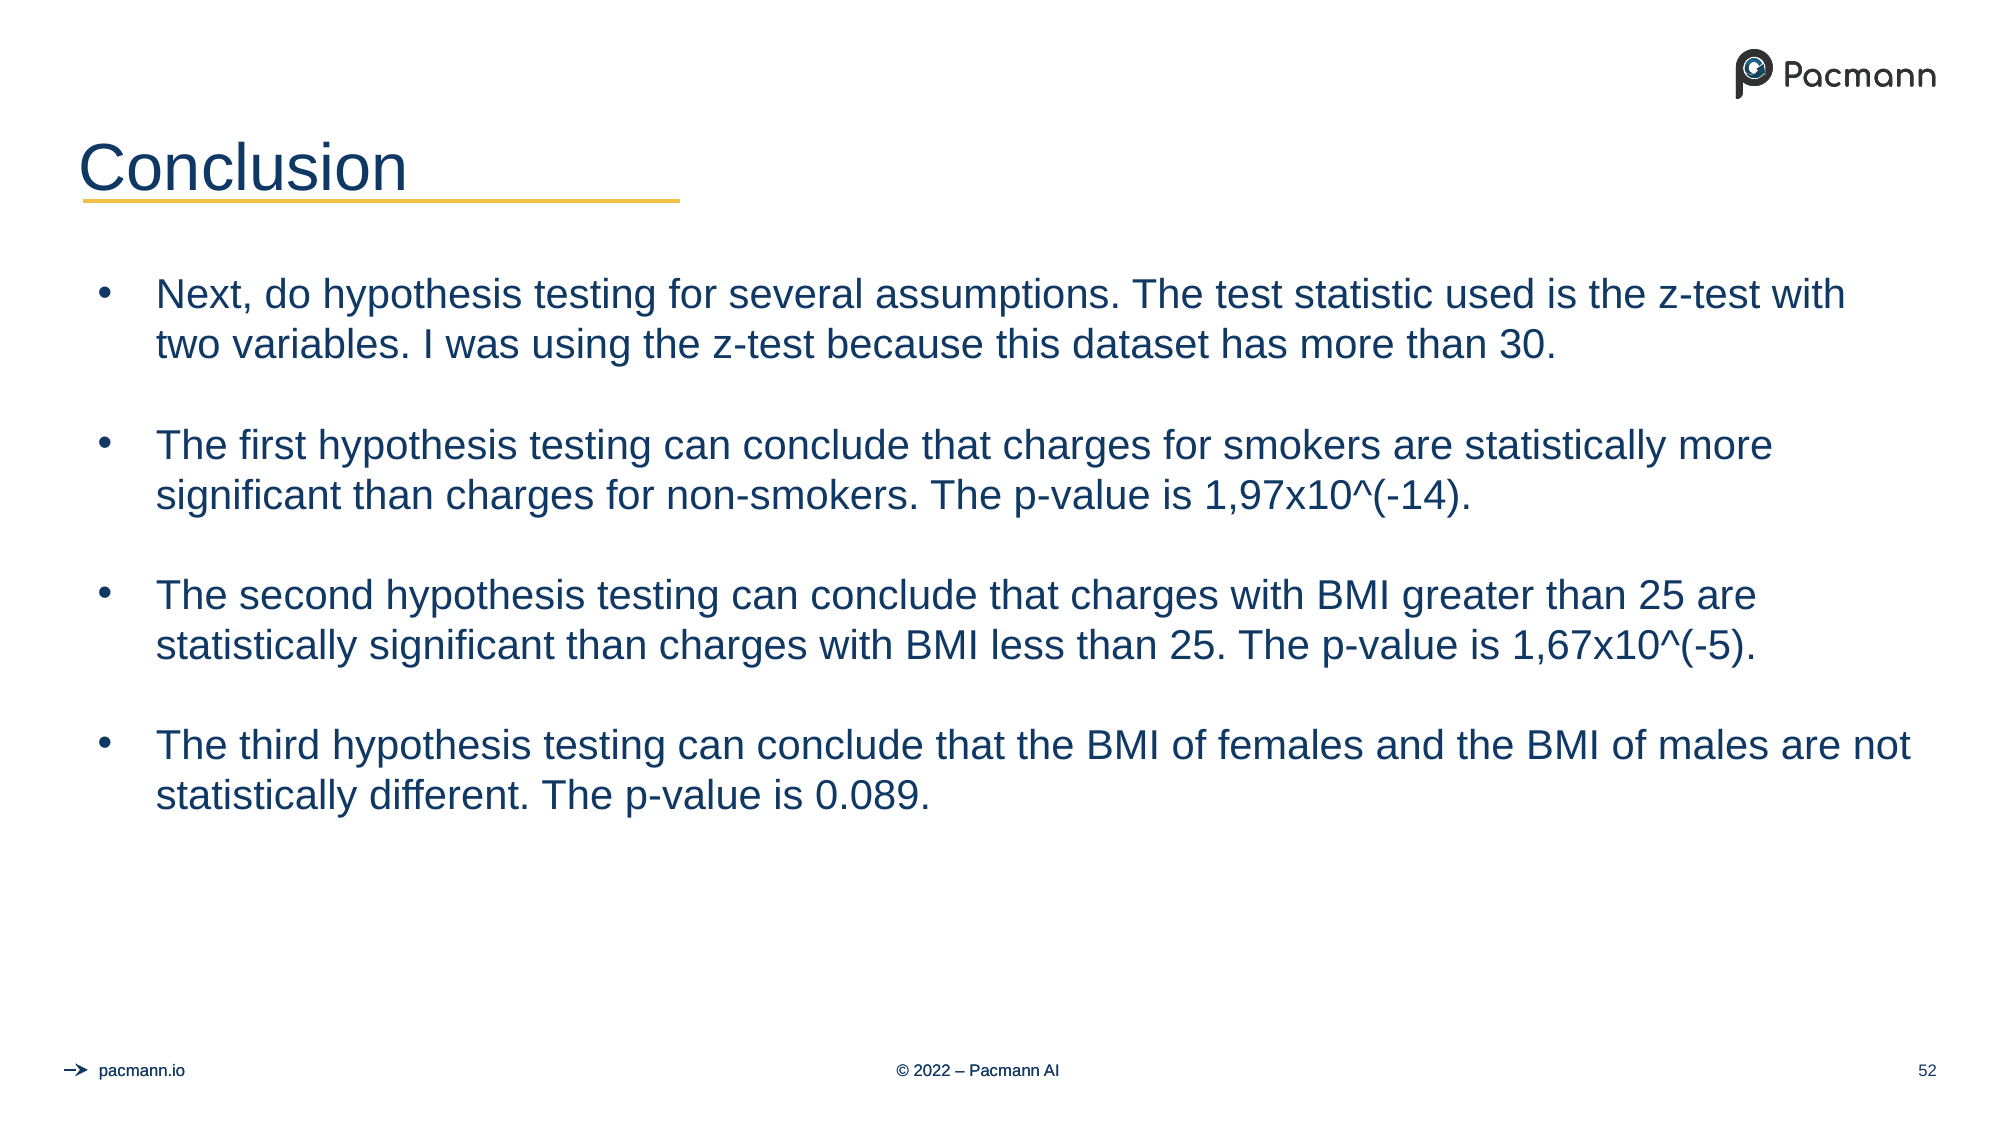

# Conclusion
Next, do hypothesis testing for several assumptions. The test statistic used is the z-test with two variables. I was using the z-test because this dataset has more than 30.

The first hypothesis testing can conclude that charges for smokers are statistically more significant than charges for non-smokers. The p-value is 1,97x10^(-14).

The second hypothesis testing can conclude that charges with BMI greater than 25 are statistically significant than charges with BMI less than 25. The p-value is 1,67x10^(-5).

The third hypothesis testing can conclude that the BMI of females and the BMI of males are not statistically different. The p-value is 0.089.